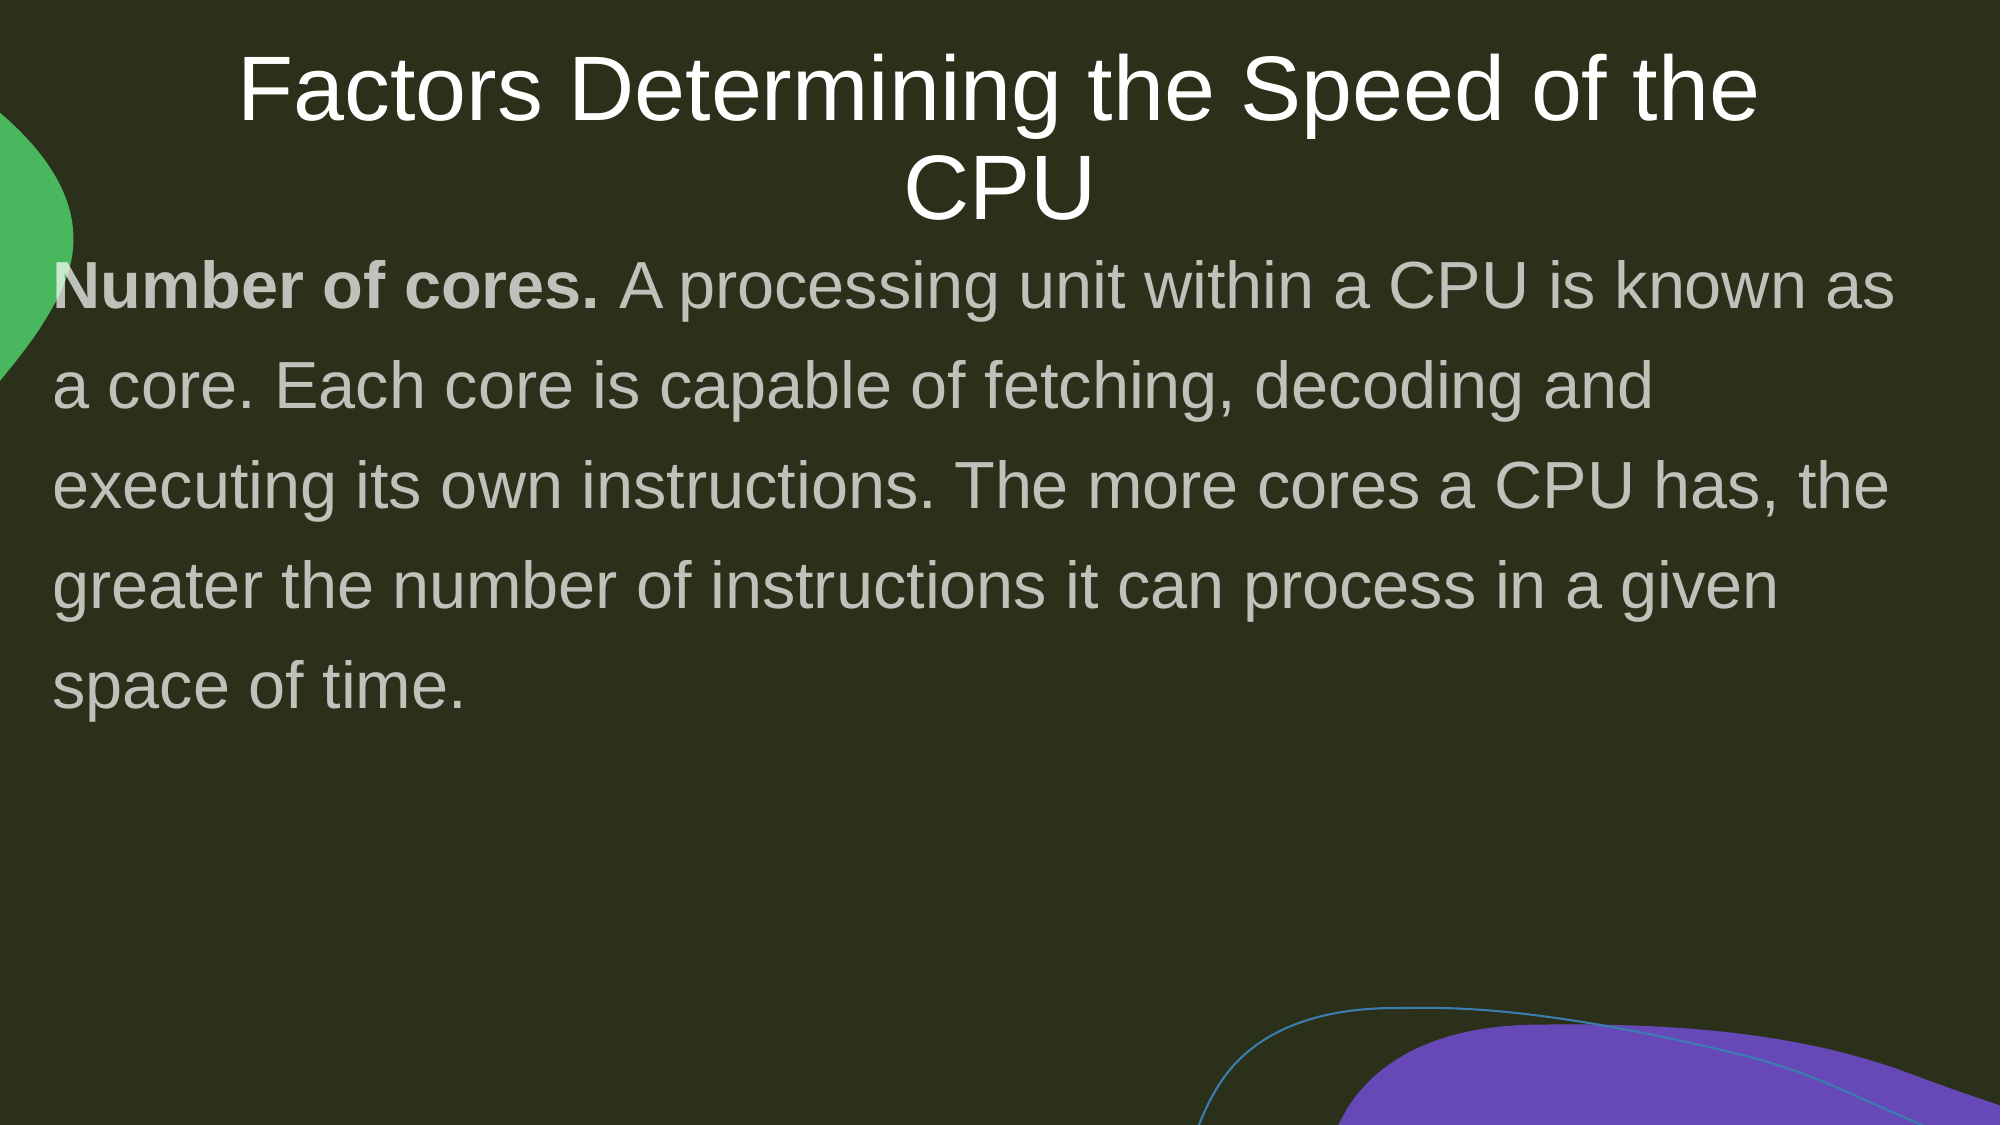

# Factors Determining the Speed of the CPU
Number of cores. A processing unit within a CPU is known as a core. Each core is capable of fetching, decoding and executing its own instructions. The more cores a CPU has, the greater the number of instructions it can process in a given space of time.